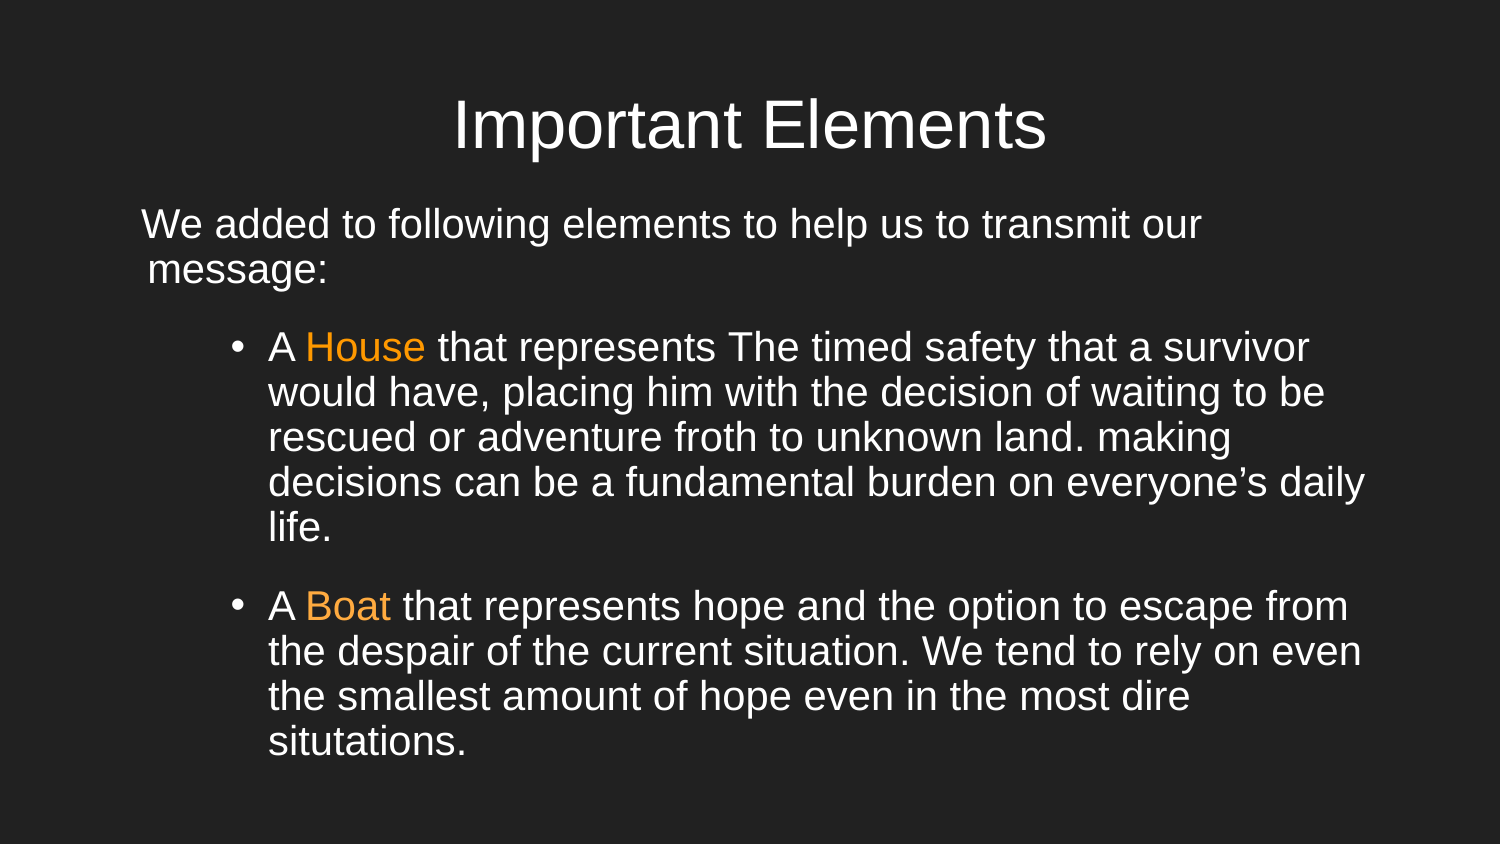

# Important Elements
We added to following elements to help us to transmit our message:
A House that represents The timed safety that a survivor would have, placing him with the decision of waiting to be rescued or adventure froth to unknown land. making decisions can be a fundamental burden on everyone’s daily life.
A Boat that represents hope and the option to escape from the despair of the current situation. We tend to rely on even the smallest amount of hope even in the most dire situtations.